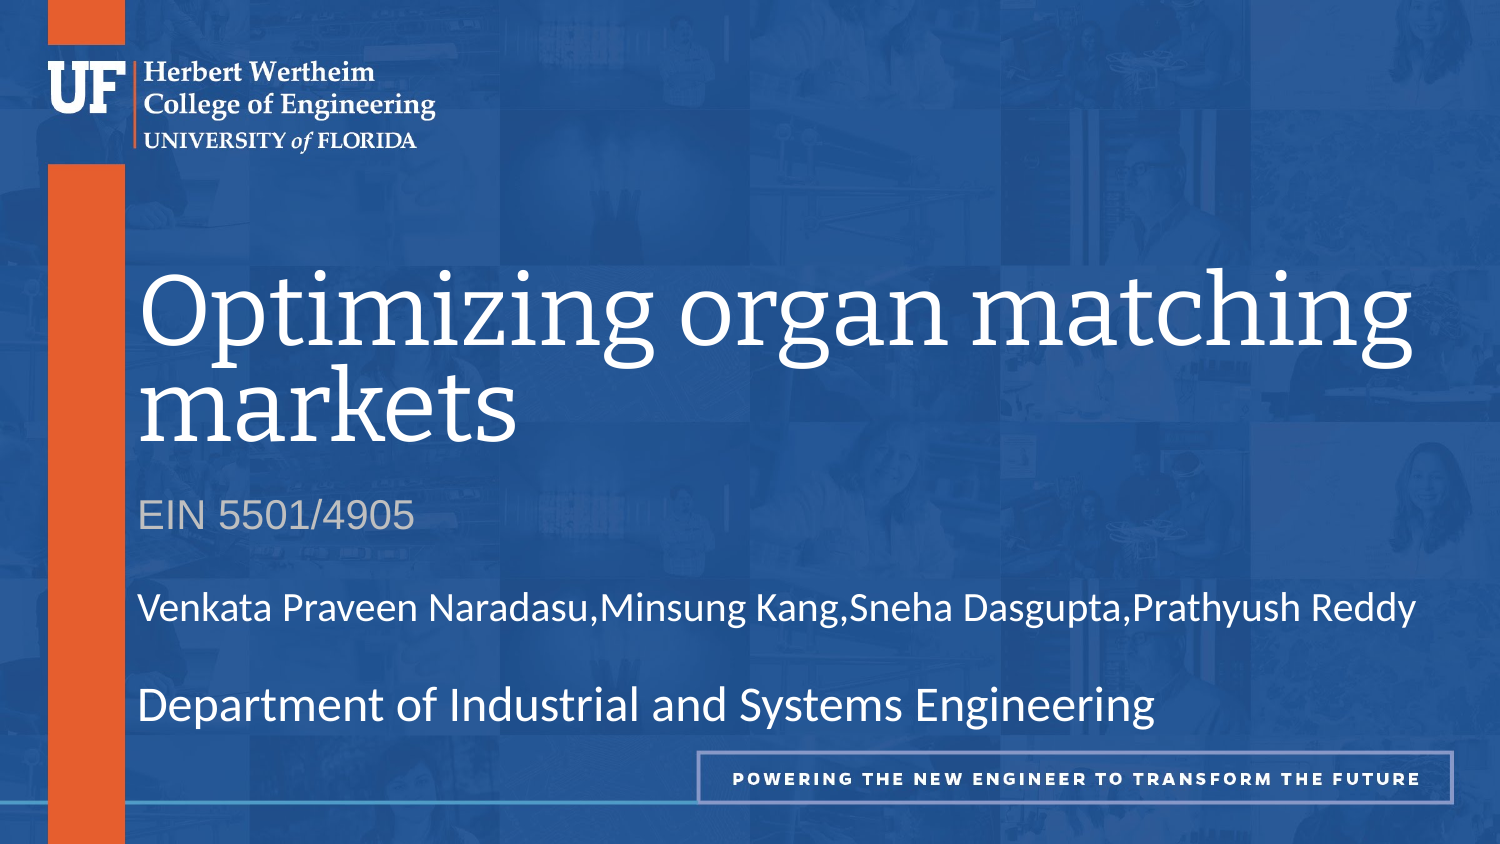

# Optimizing organ matching markets
EIN 5501/4905
Venkata Praveen Naradasu,Minsung Kang,Sneha Dasgupta,Prathyush Reddy
Department of Industrial and Systems Engineering